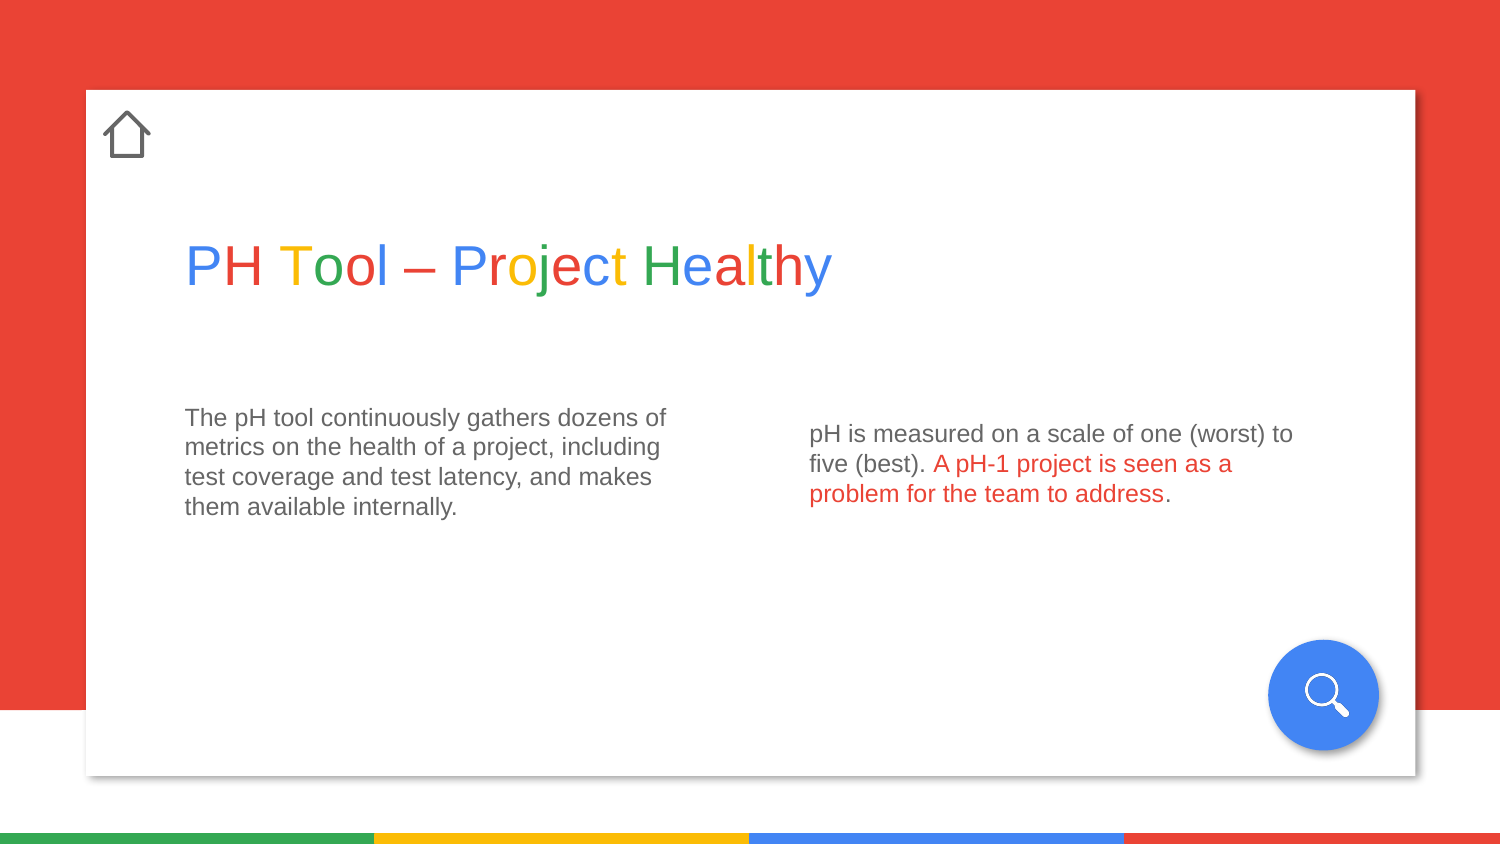

PH Tool – Project Healthy
The pH tool continuously gathers dozens of metrics on the health of a project, including test coverage and test latency, and makes them available internally.
pH is measured on a scale of one (worst) to five (best). A pH-1 project is seen as a problem for the team to address.